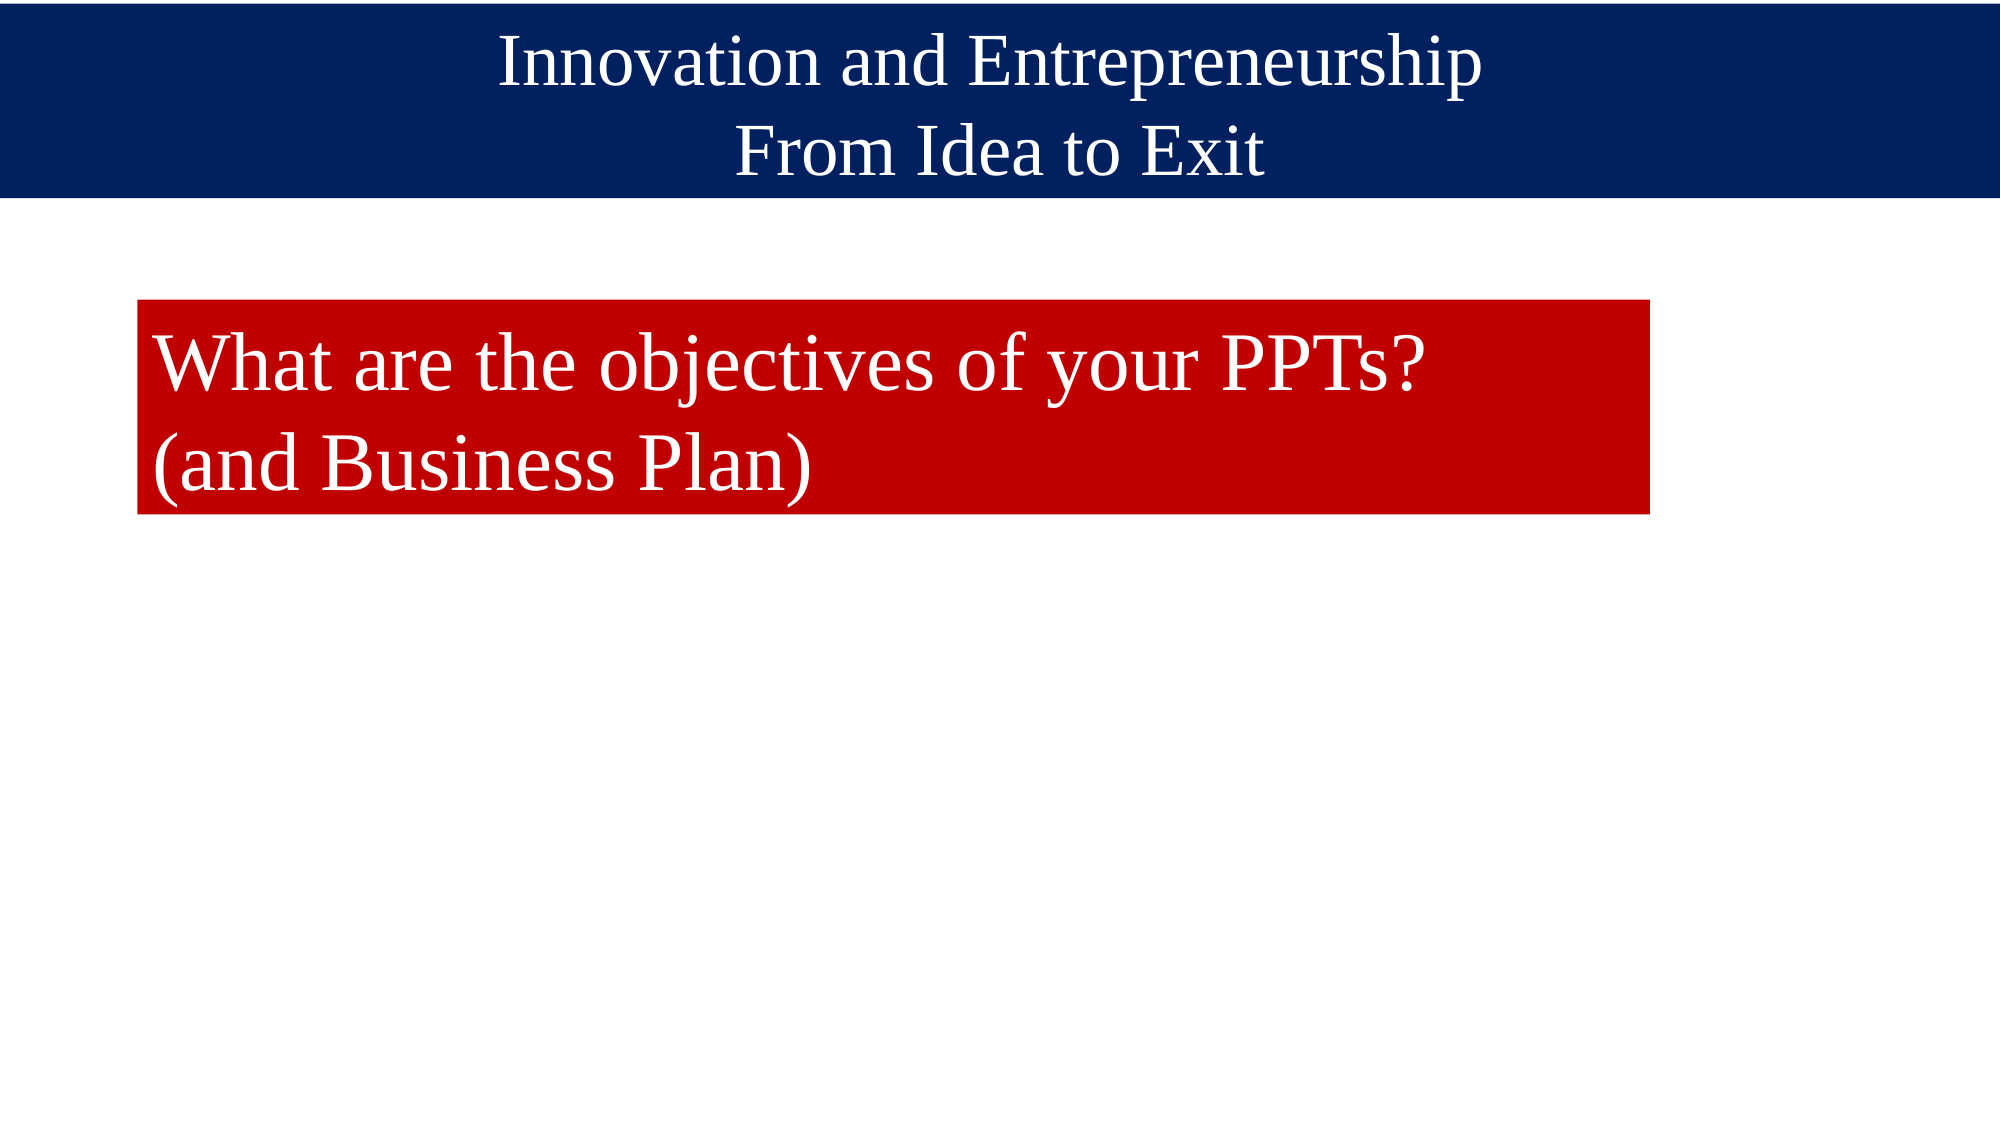

Innovation and Entrepreneurship
From Idea to Exit
What are the objectives of your PPTs?
(and Business Plan)